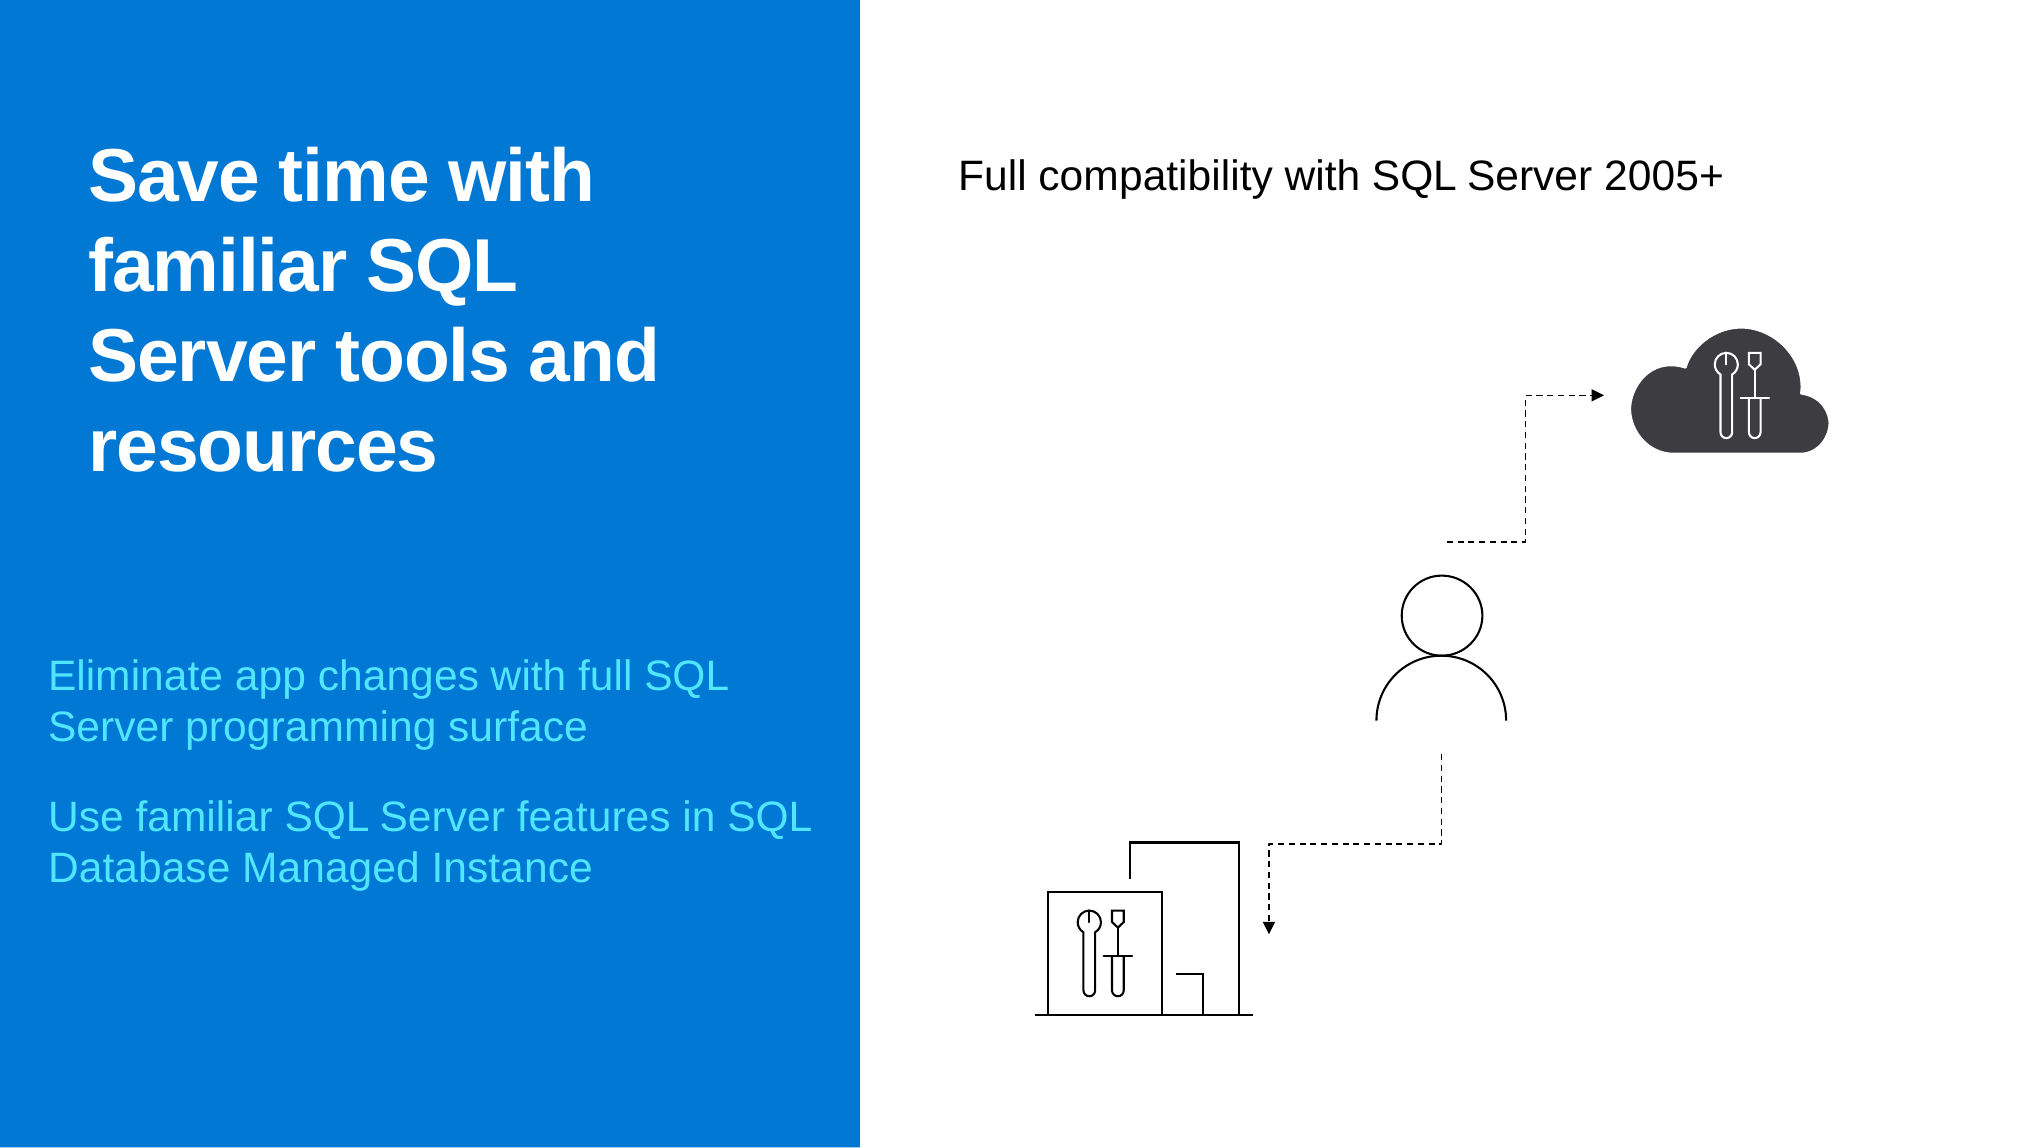

Full compatibility with SQL Server 2005+
# Save time with familiar SQL Server tools and resources

Eliminate app changes with full SQL Server programming surface
Use familiar SQL Server features in SQL Database Managed Instance